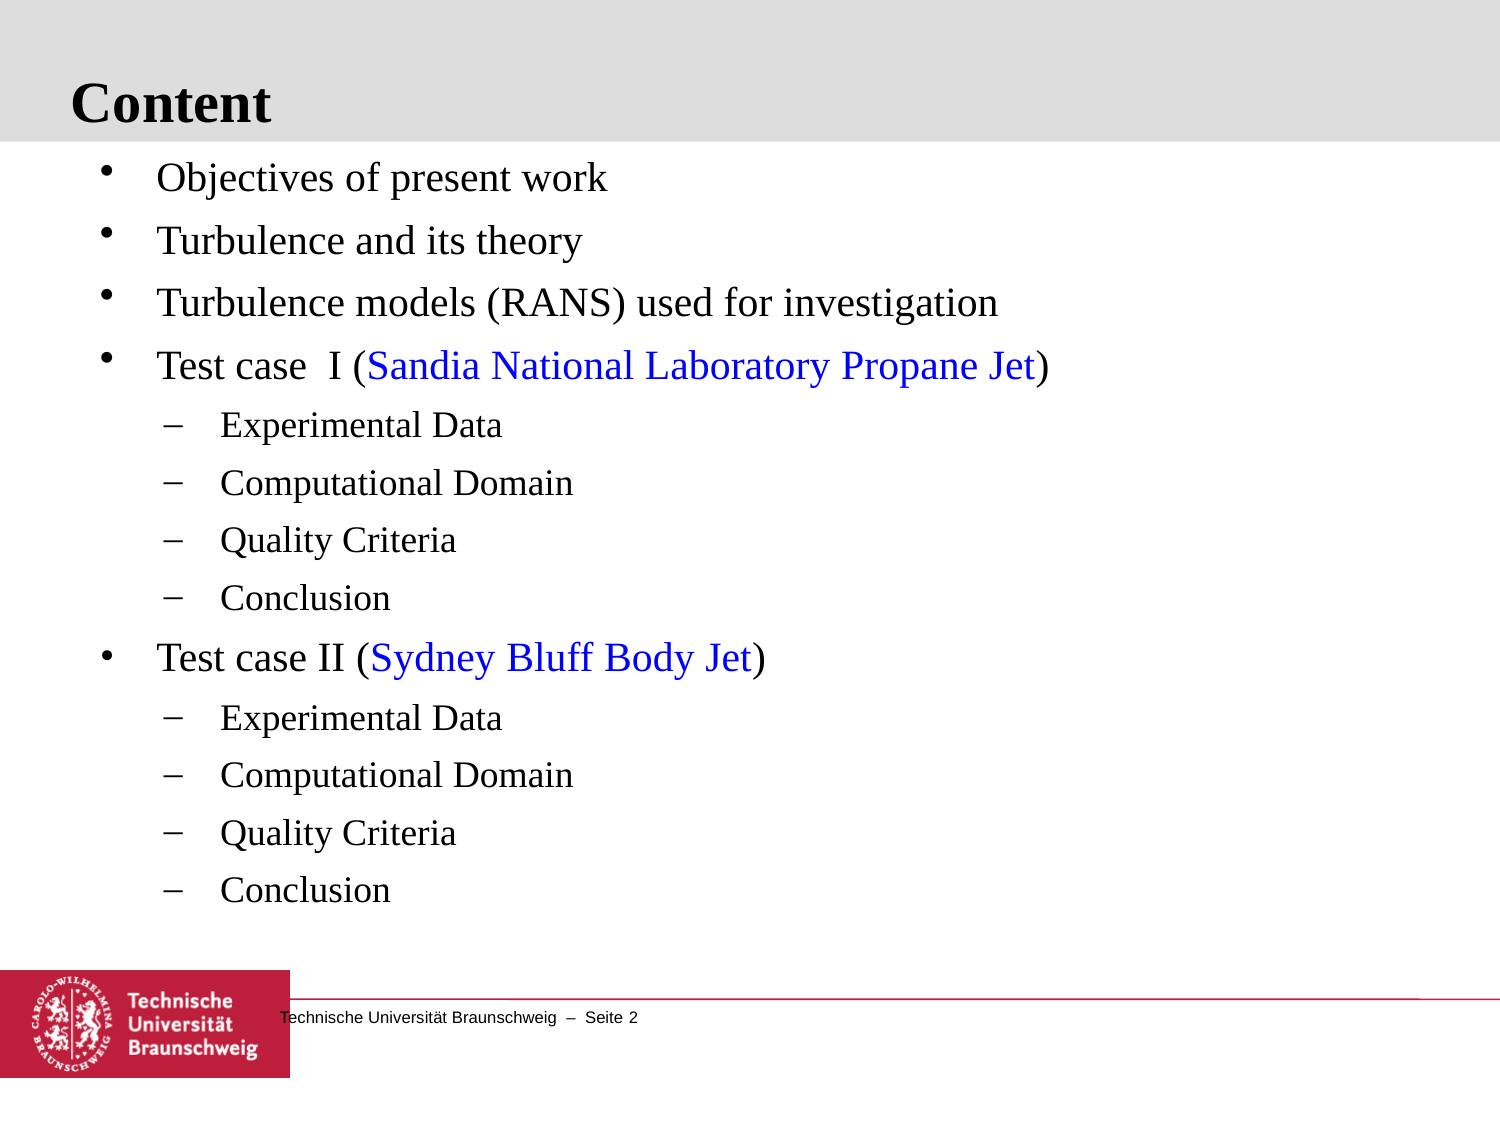

# Content
Objectives of present work
Turbulence and its theory
Turbulence models (RANS) used for investigation
Test case  I (Sandia National Laboratory Propane Jet)
Experimental Data
Computational Domain
Quality Criteria
Conclusion
Test case II (Sydney Bluff Body Jet)
Experimental Data
Computational Domain
Quality Criteria
Conclusion